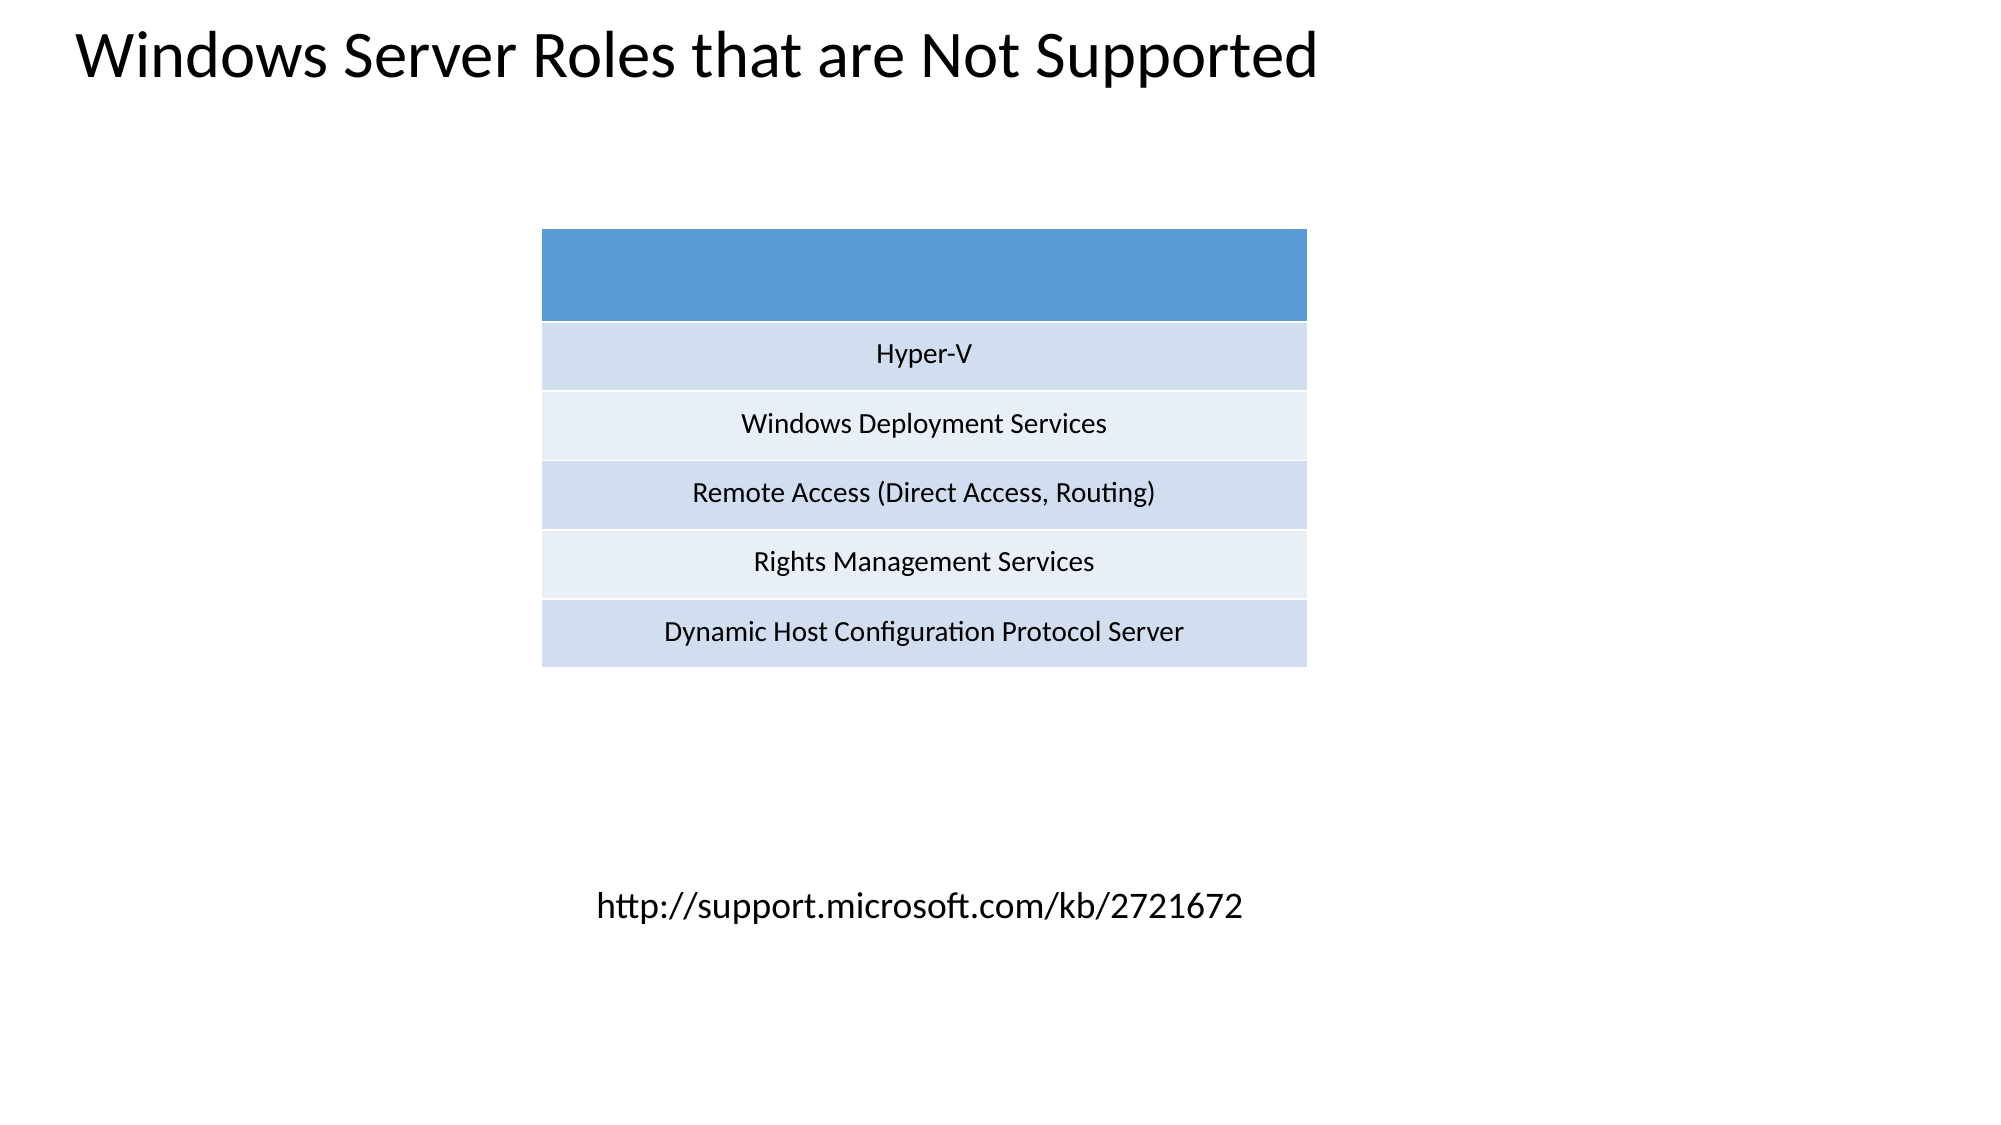

# Windows Server Roles that are Not Supported
| Server Role |
| --- |
| Hyper-V |
| Windows Deployment Services |
| Remote Access (Direct Access, Routing) |
| Rights Management Services |
| Dynamic Host Configuration Protocol Server |
http://support.microsoft.com/kb/2721672